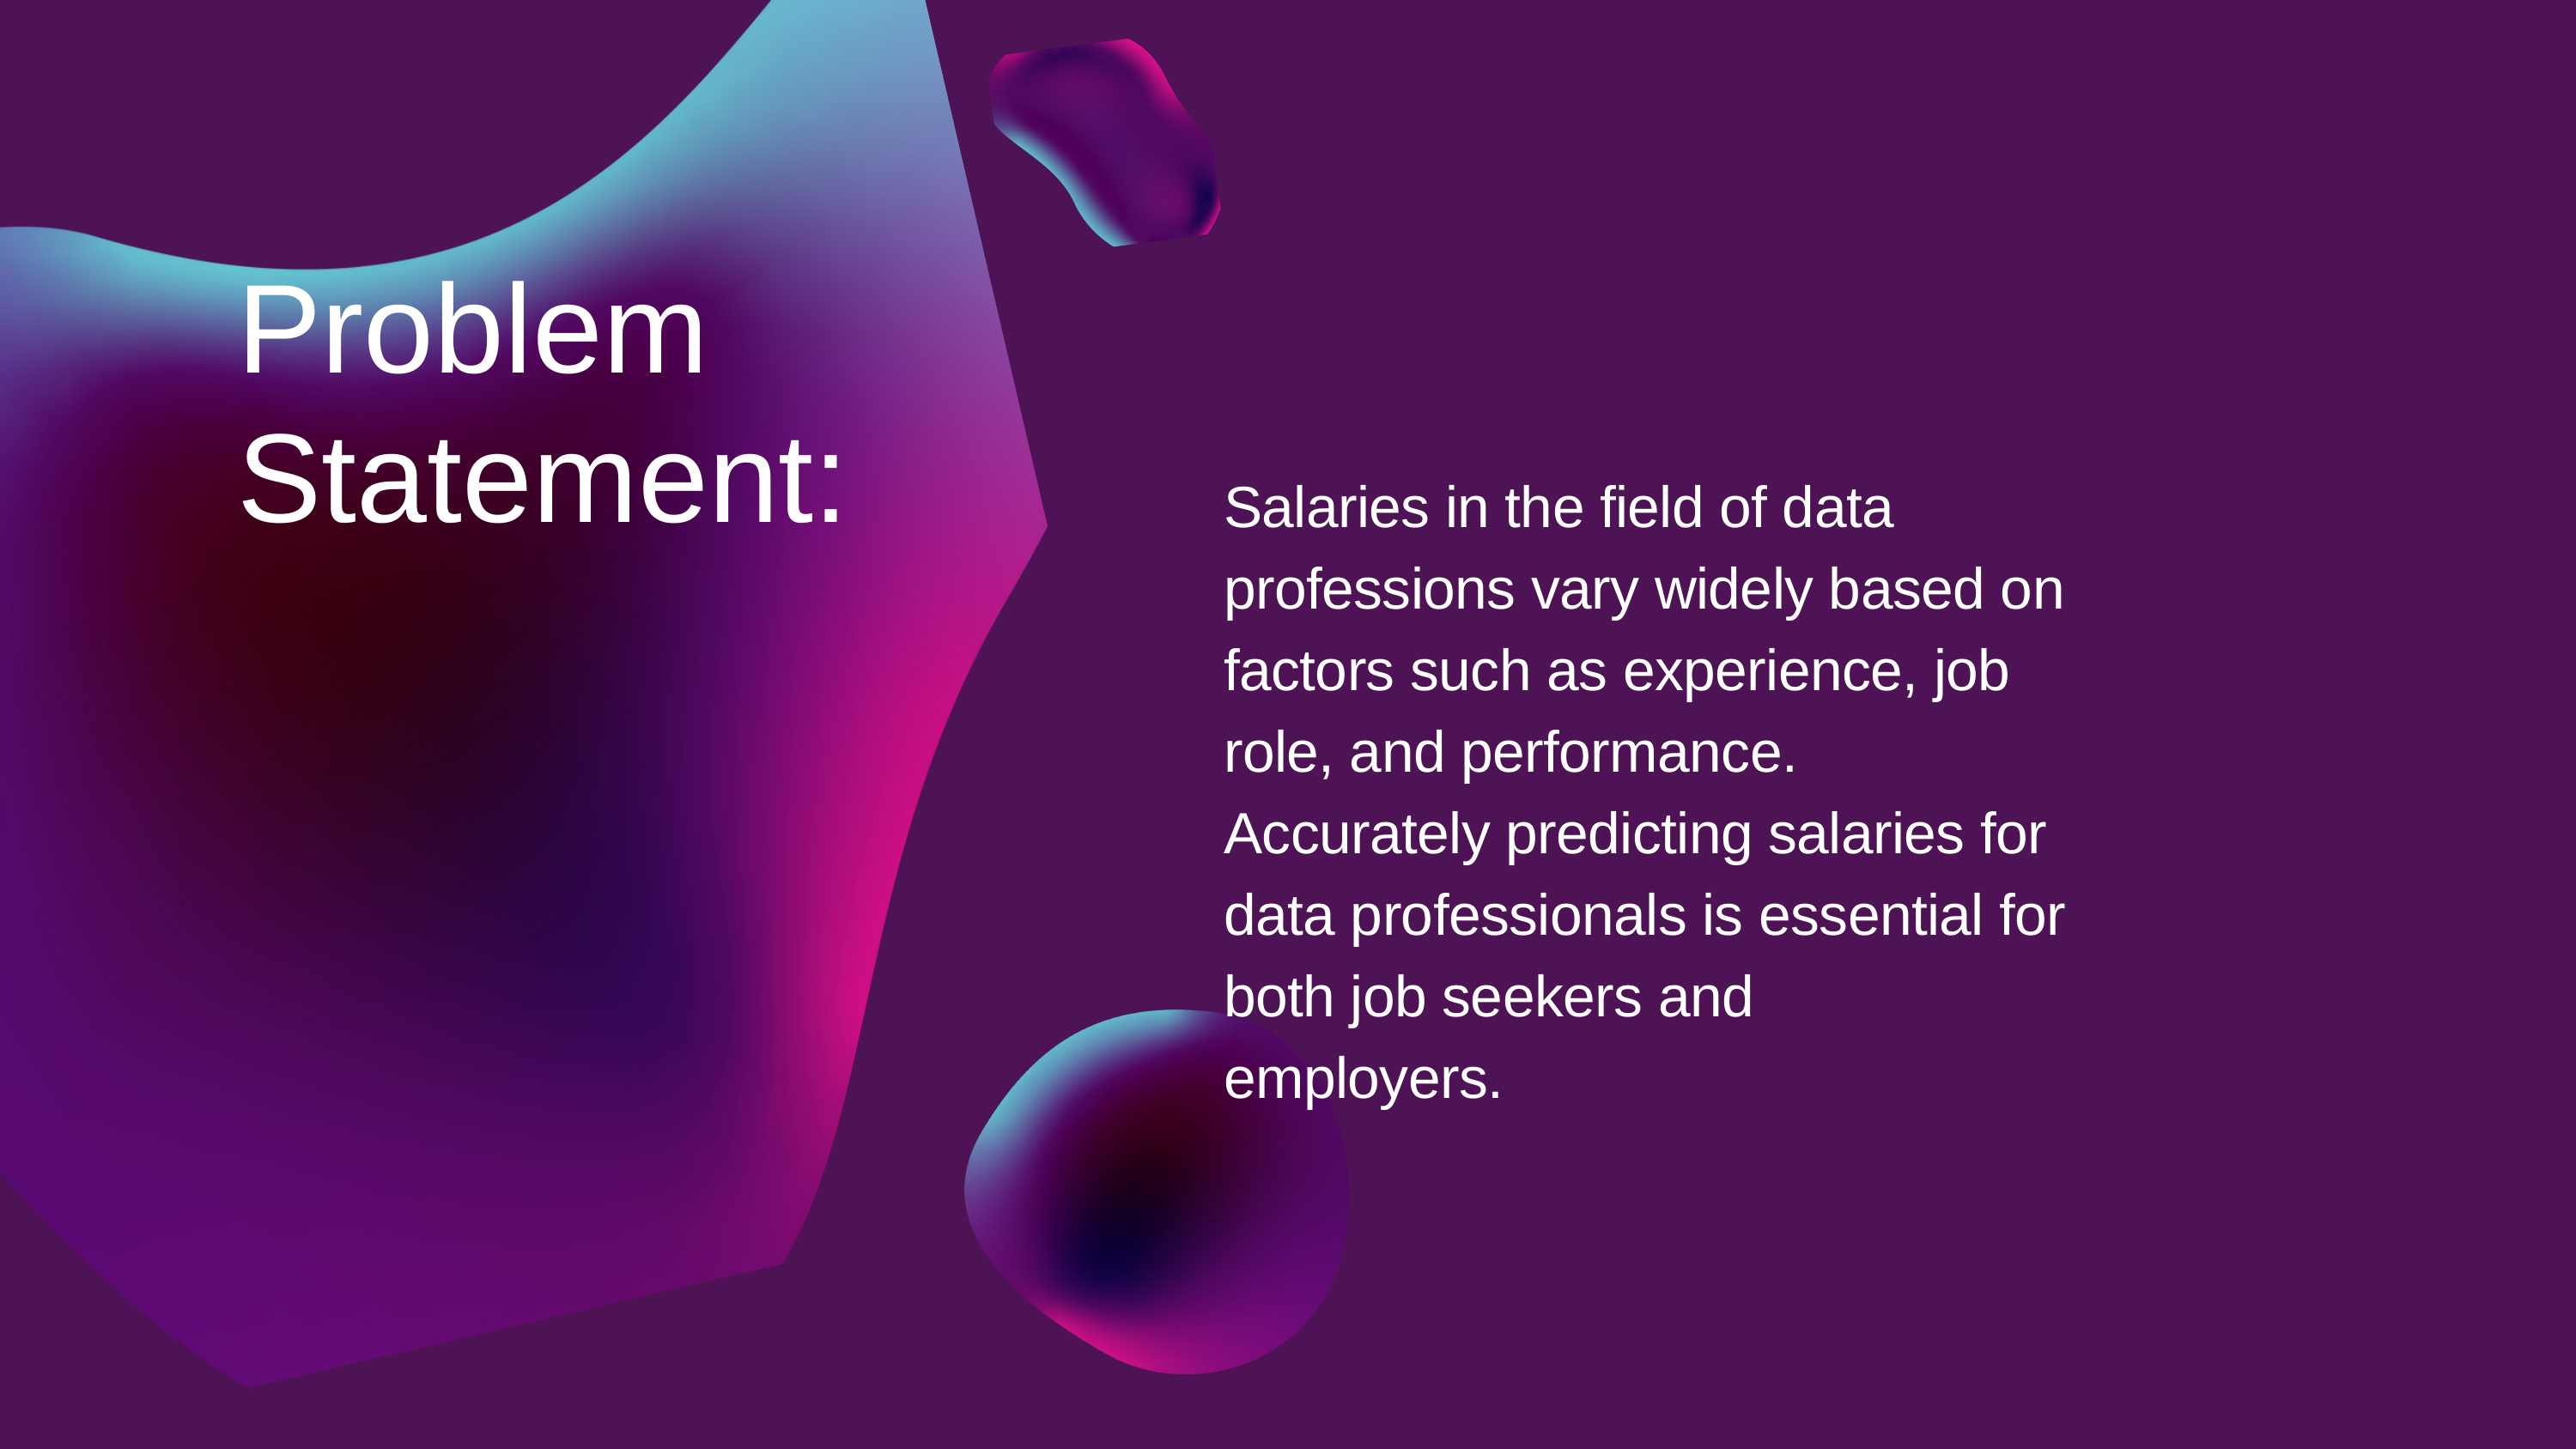

Problem Statement:
Salaries in the field of data professions vary widely based on factors such as experience, job role, and performance.
Accurately predicting salaries for data professionals is essential for both job seekers and
employers.